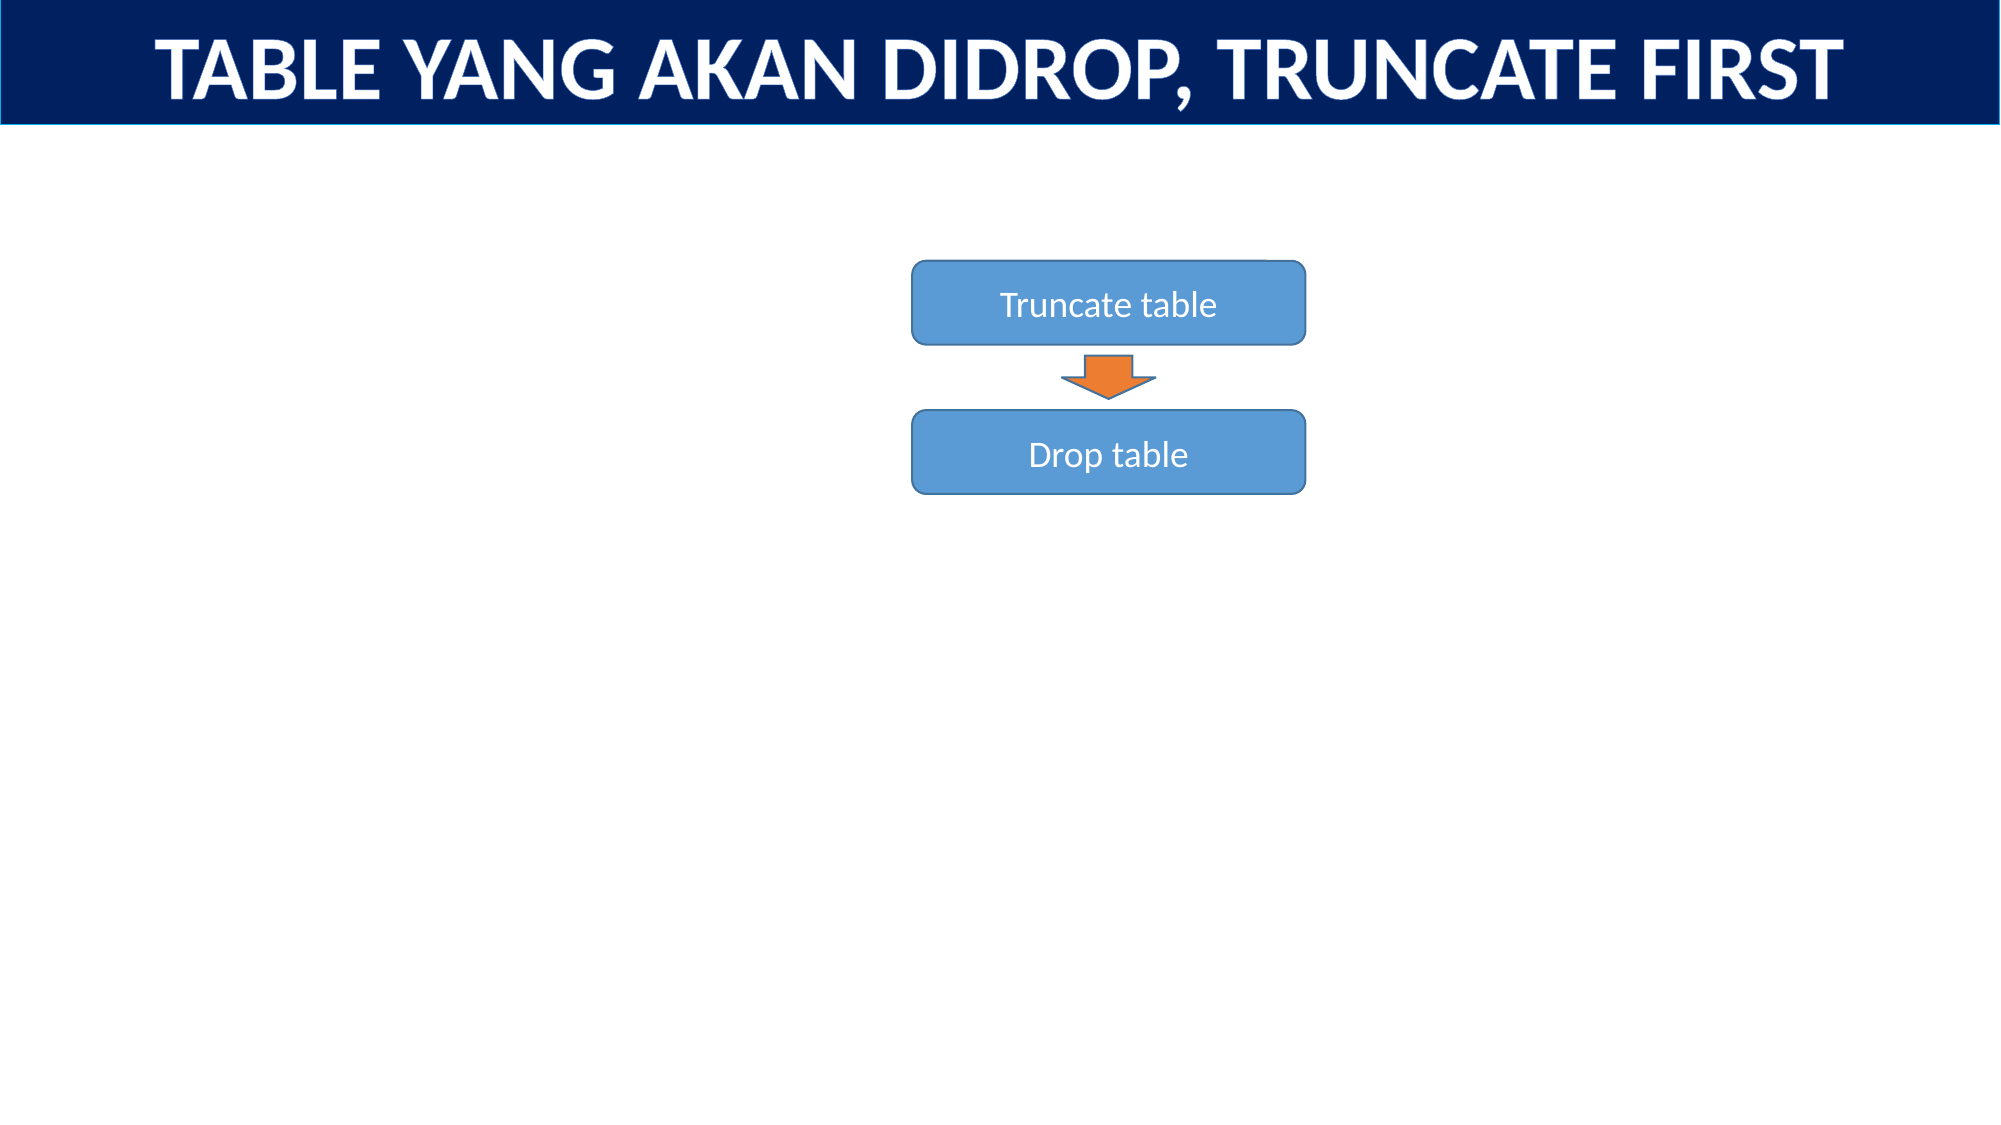

TABLE YANG AKAN DIDROP, TRUNCATE FIRST
Truncate table

Drop table